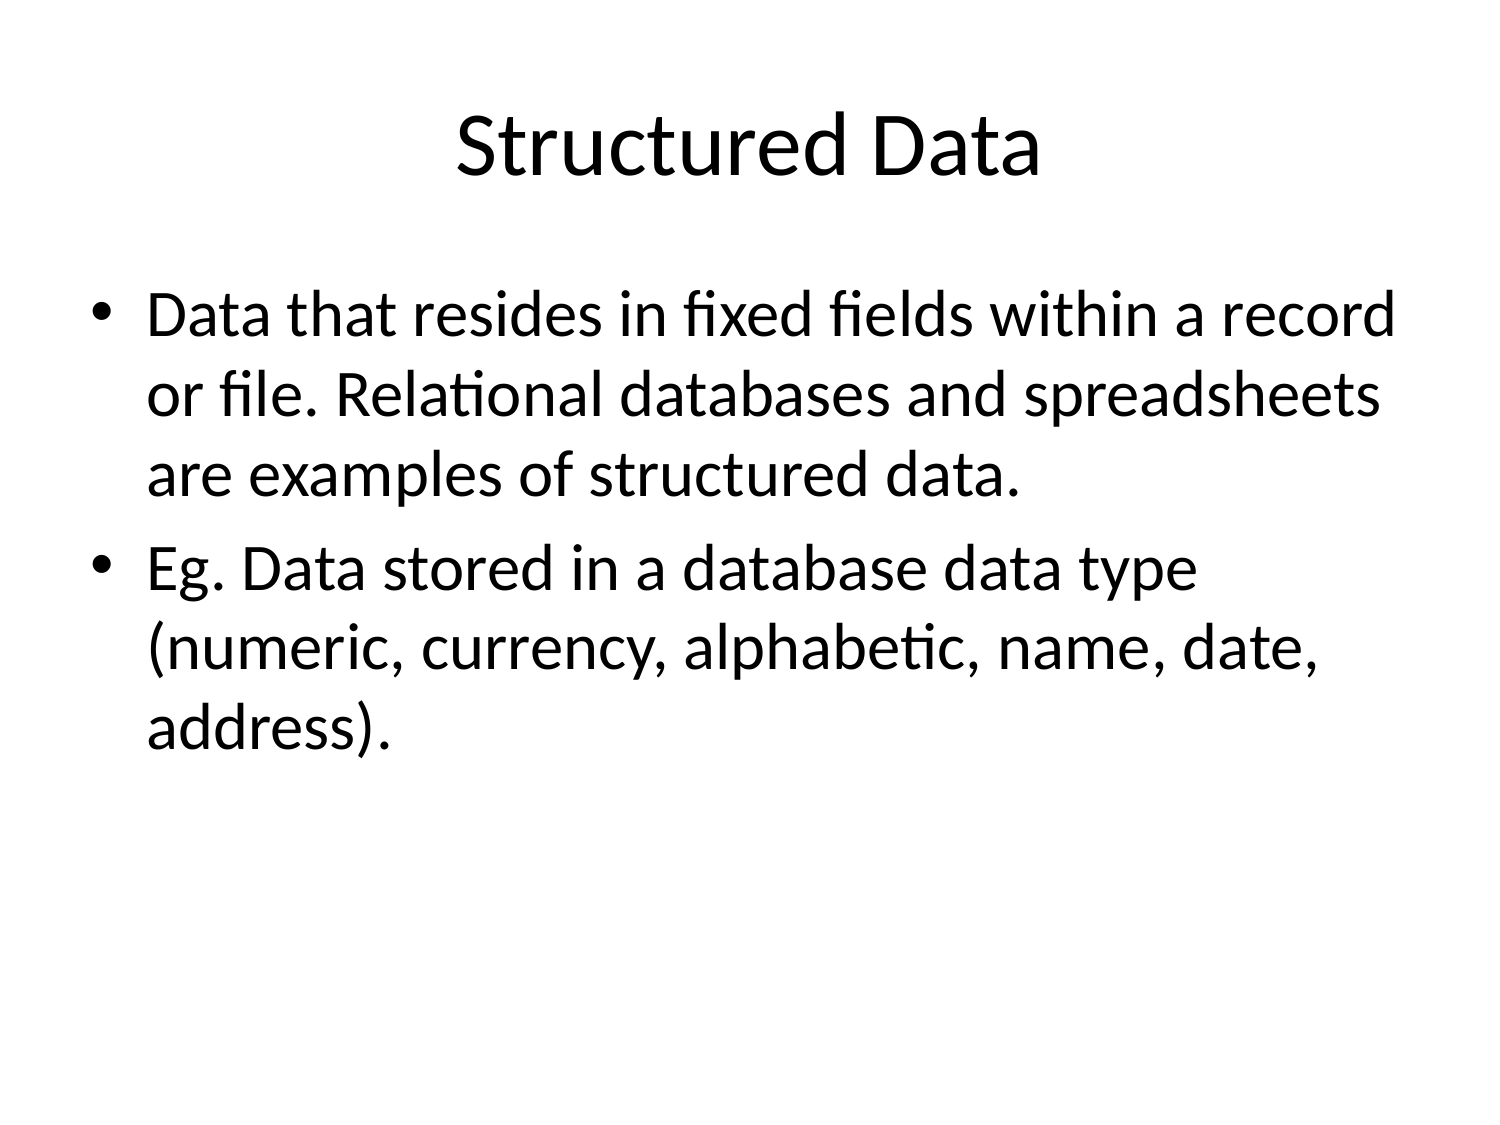

# Structured Data
Data that resides in fixed fields within a record or file. Relational databases and spreadsheets are examples of structured data.
Eg. Data stored in a database data type (numeric, currency, alphabetic, name, date, address).